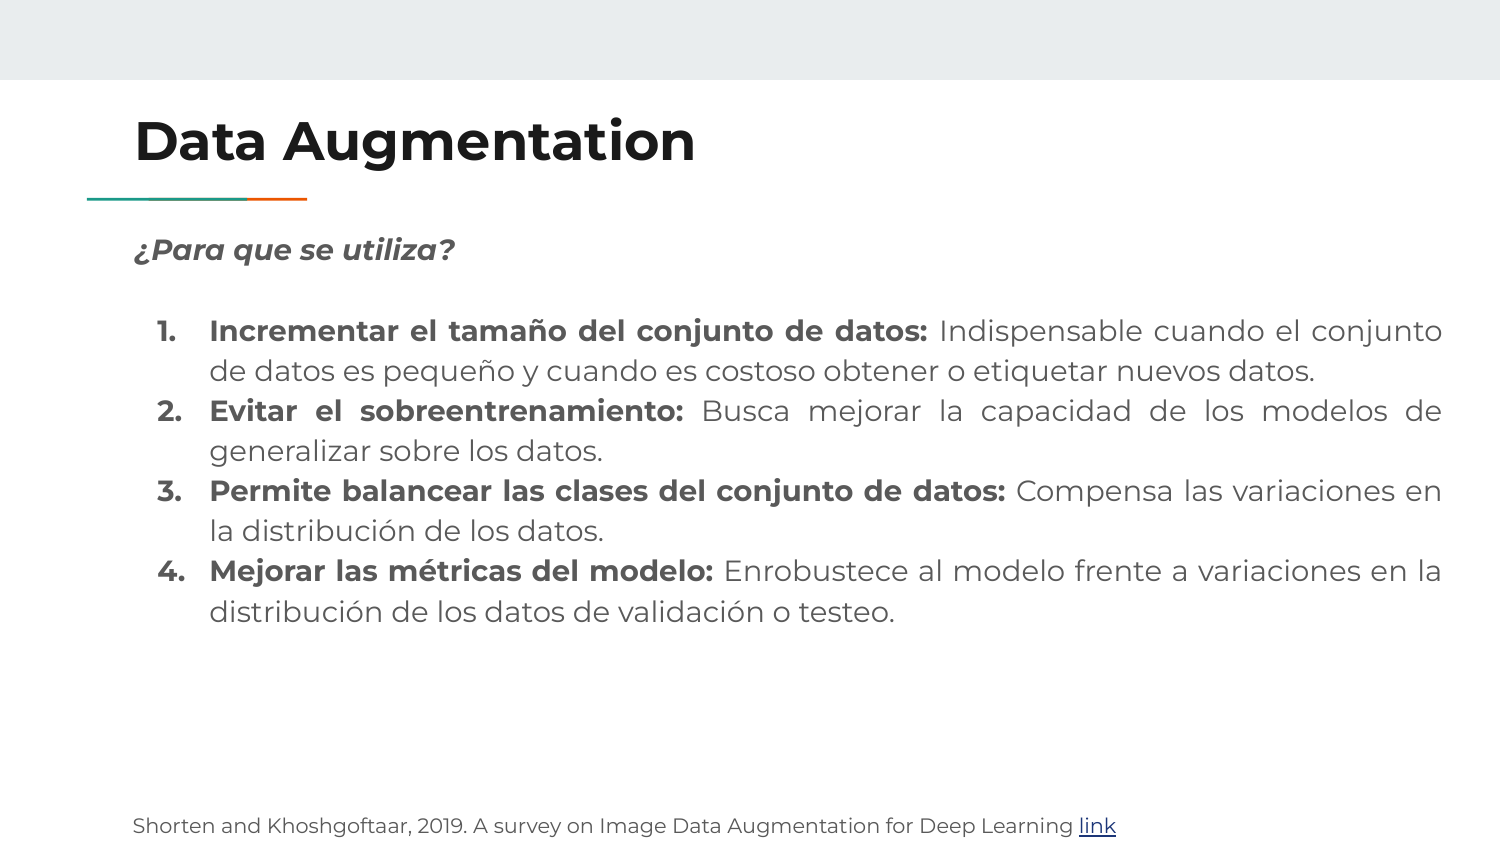

# Data Augmentation
¿Para que se utiliza?

Incrementar el tamaño del conjunto de datos: Indispensable cuando el conjunto de datos es pequeño y cuando es costoso obtener o etiquetar nuevos datos.
Evitar el sobreentrenamiento: Busca mejorar la capacidad de los modelos de generalizar sobre los datos.
Permite balancear las clases del conjunto de datos: Compensa las variaciones en la distribución de los datos.
Mejorar las métricas del modelo: Enrobustece al modelo frente a variaciones en la distribución de los datos de validación o testeo.

Shorten and Khoshgoftaar, 2019. A survey on Image Data Augmentation for Deep Learning link